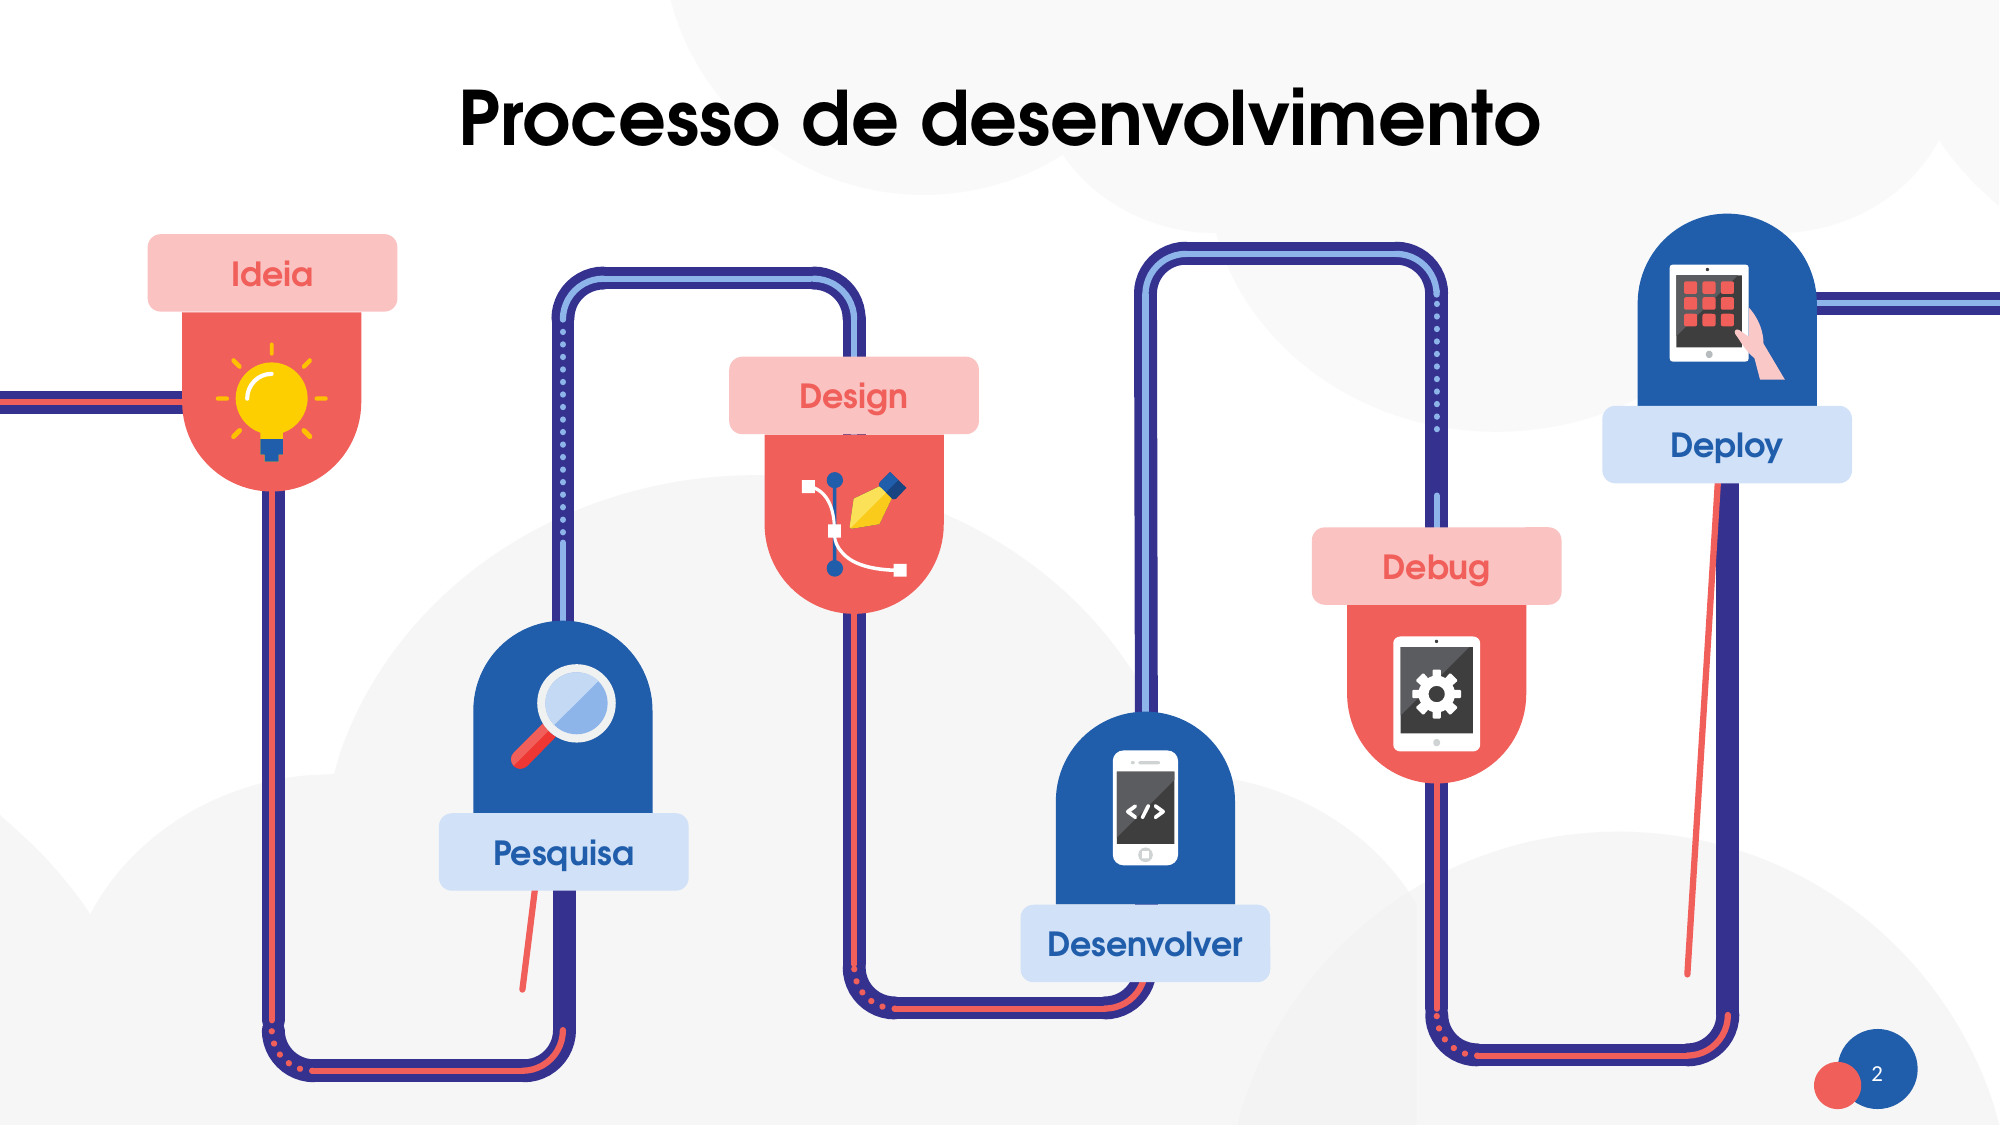

# Processo de desenvolvimento

Ideia

Design
Deploy

Debug

Pesquisa
Desenvolver

2